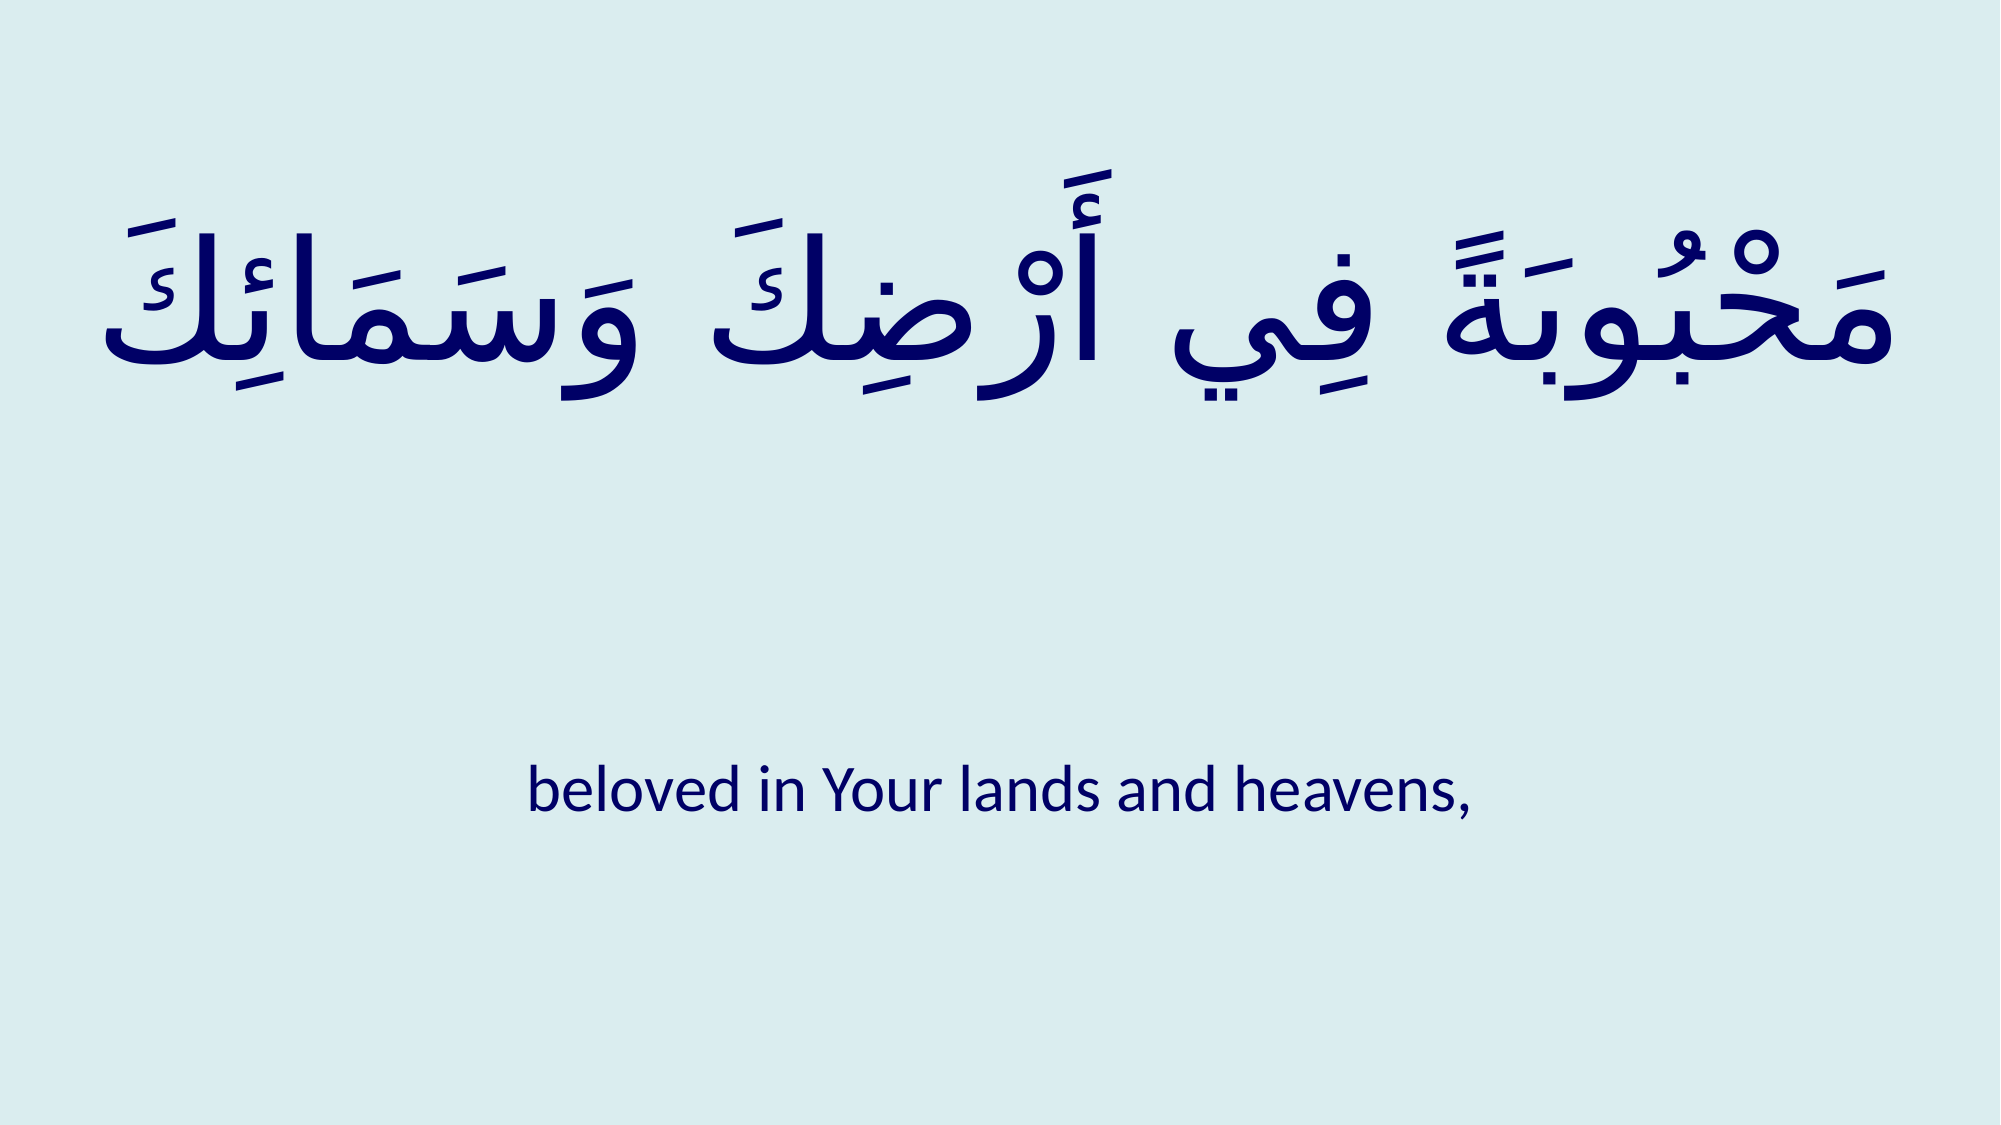

# مَحْبُوبَةً فِي أَرْضِكَ وَسَمَائِكَ
beloved in Your lands and heavens,